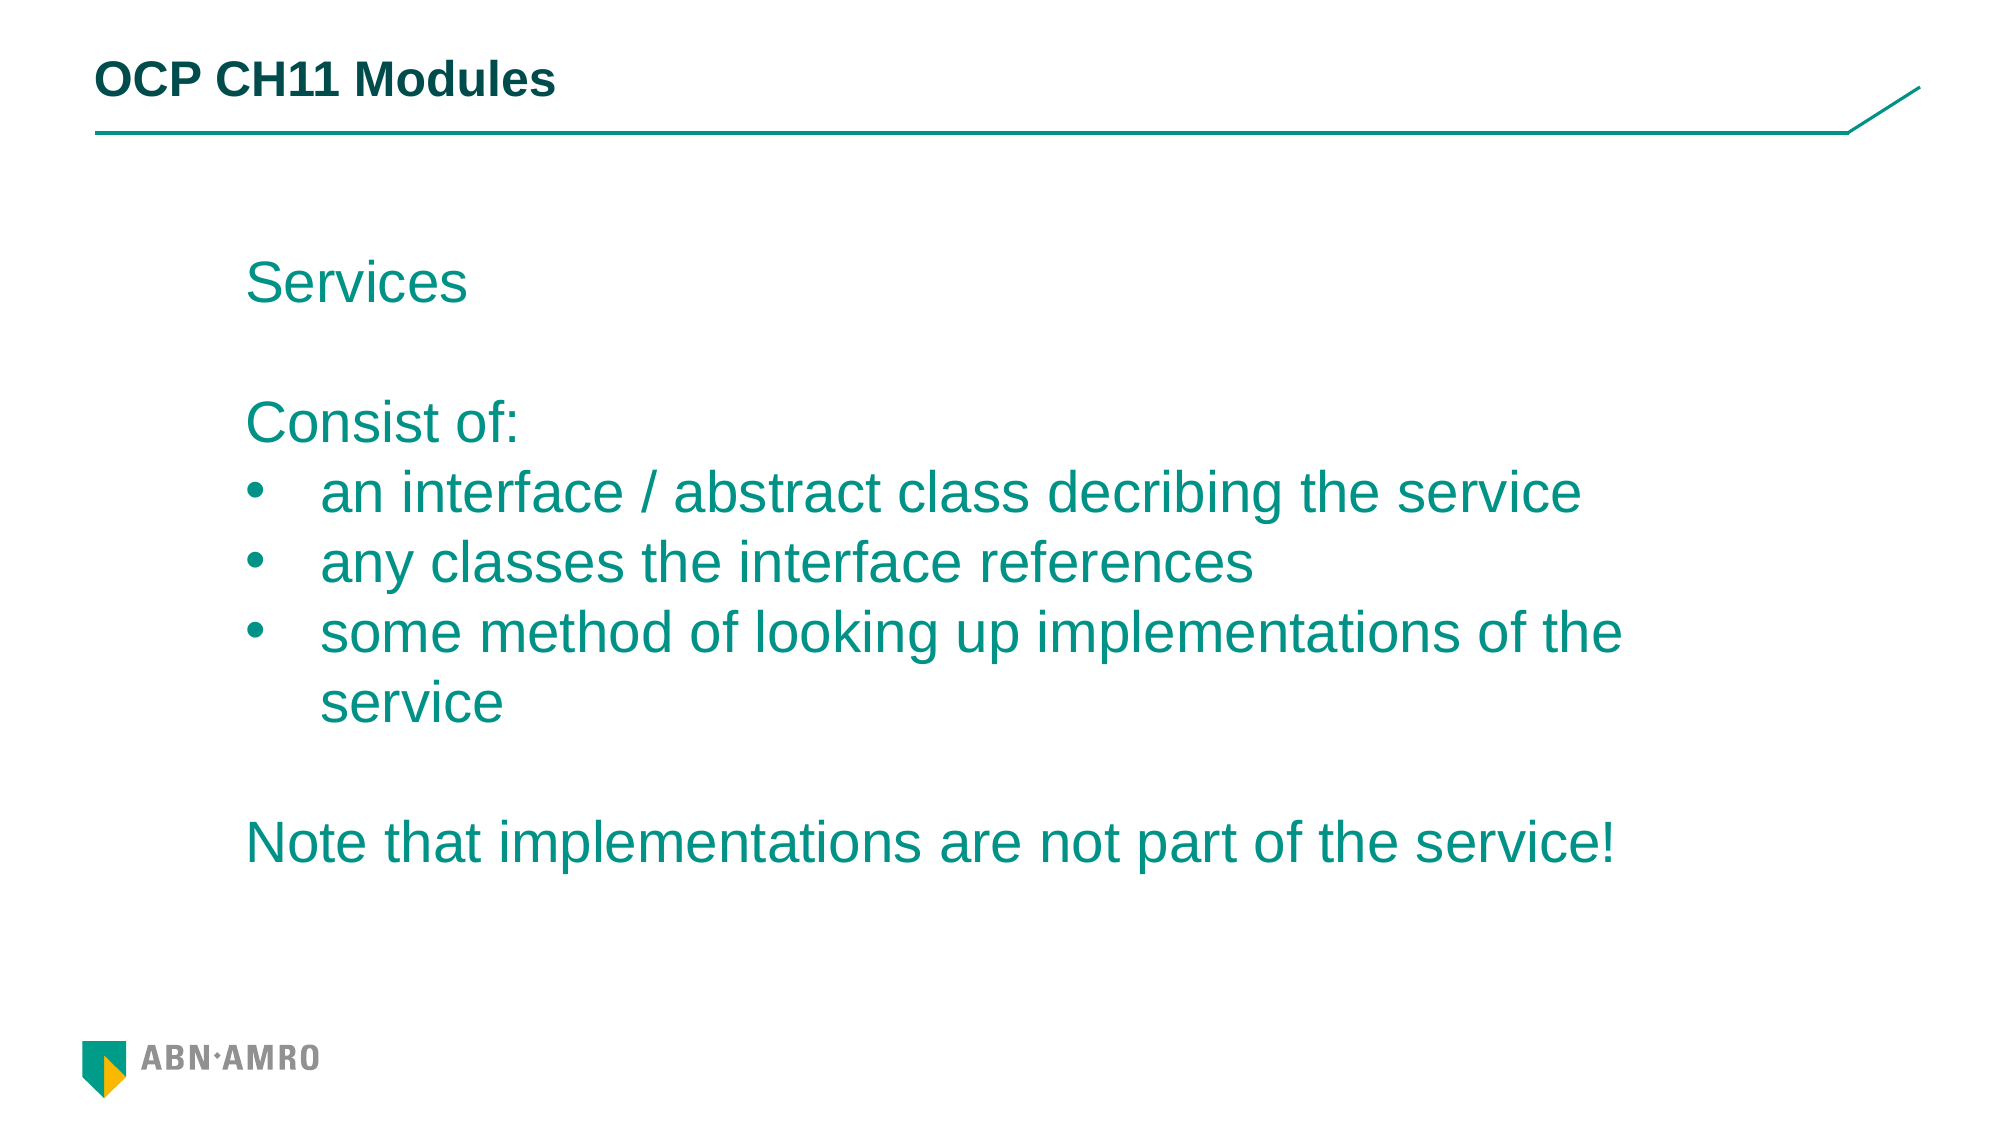

# OCP CH11 Modules
Services

Consist of:
an interface / abstract class decribing the service
any classes the interface references
some method of looking up implementations of the service

Note that implementations are not part of the service!